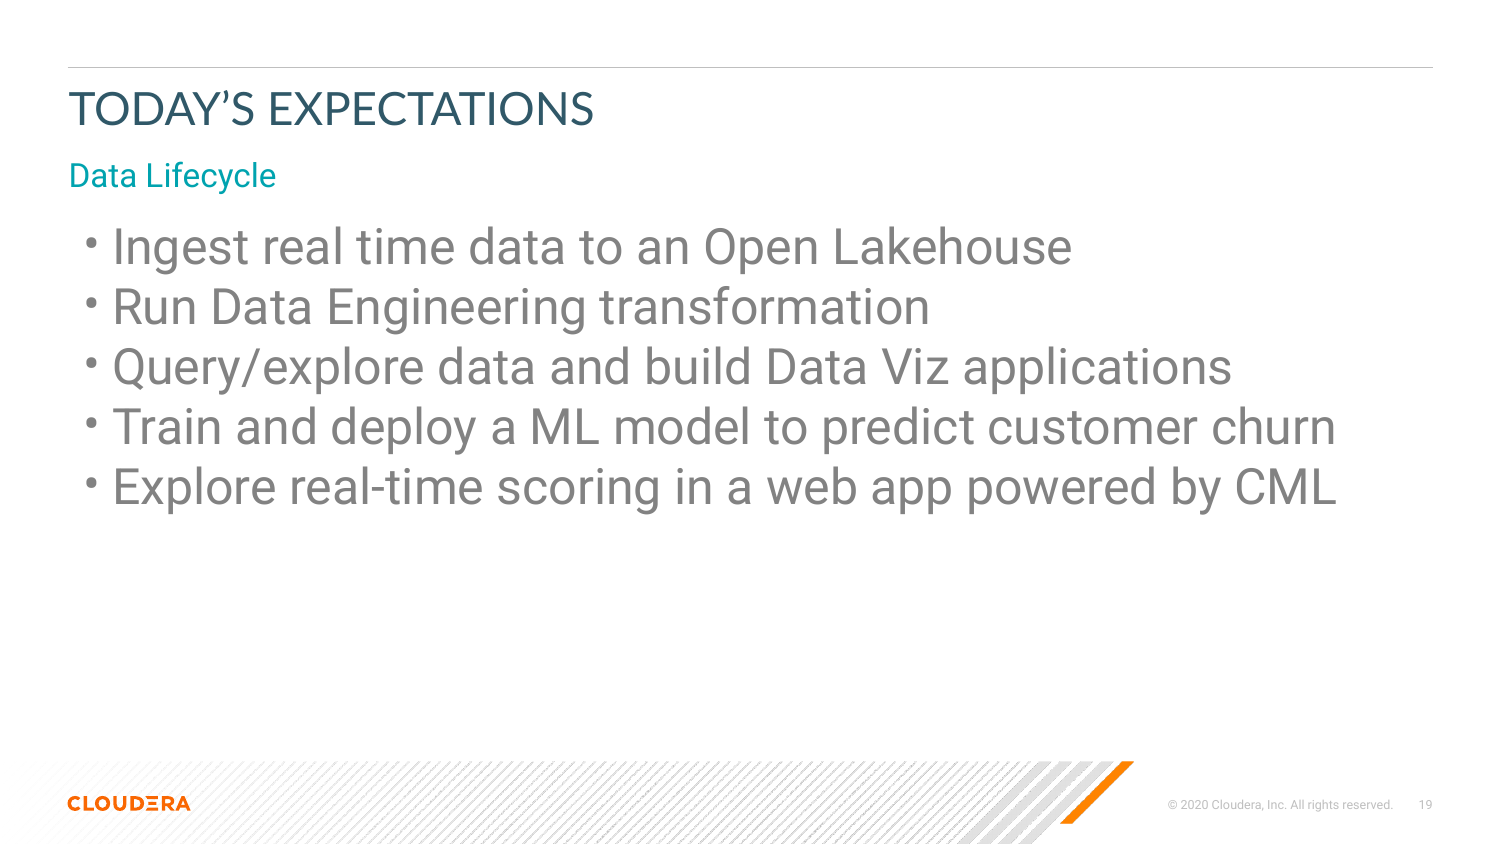

# TODAY’S EXPECTATIONS
Data Lifecycle
Ingest real time data to an Open Lakehouse
Run Data Engineering transformation
Query/explore data and build Data Viz applications
Train and deploy a ML model to predict customer churn
Explore real-time scoring in a web app powered by CML